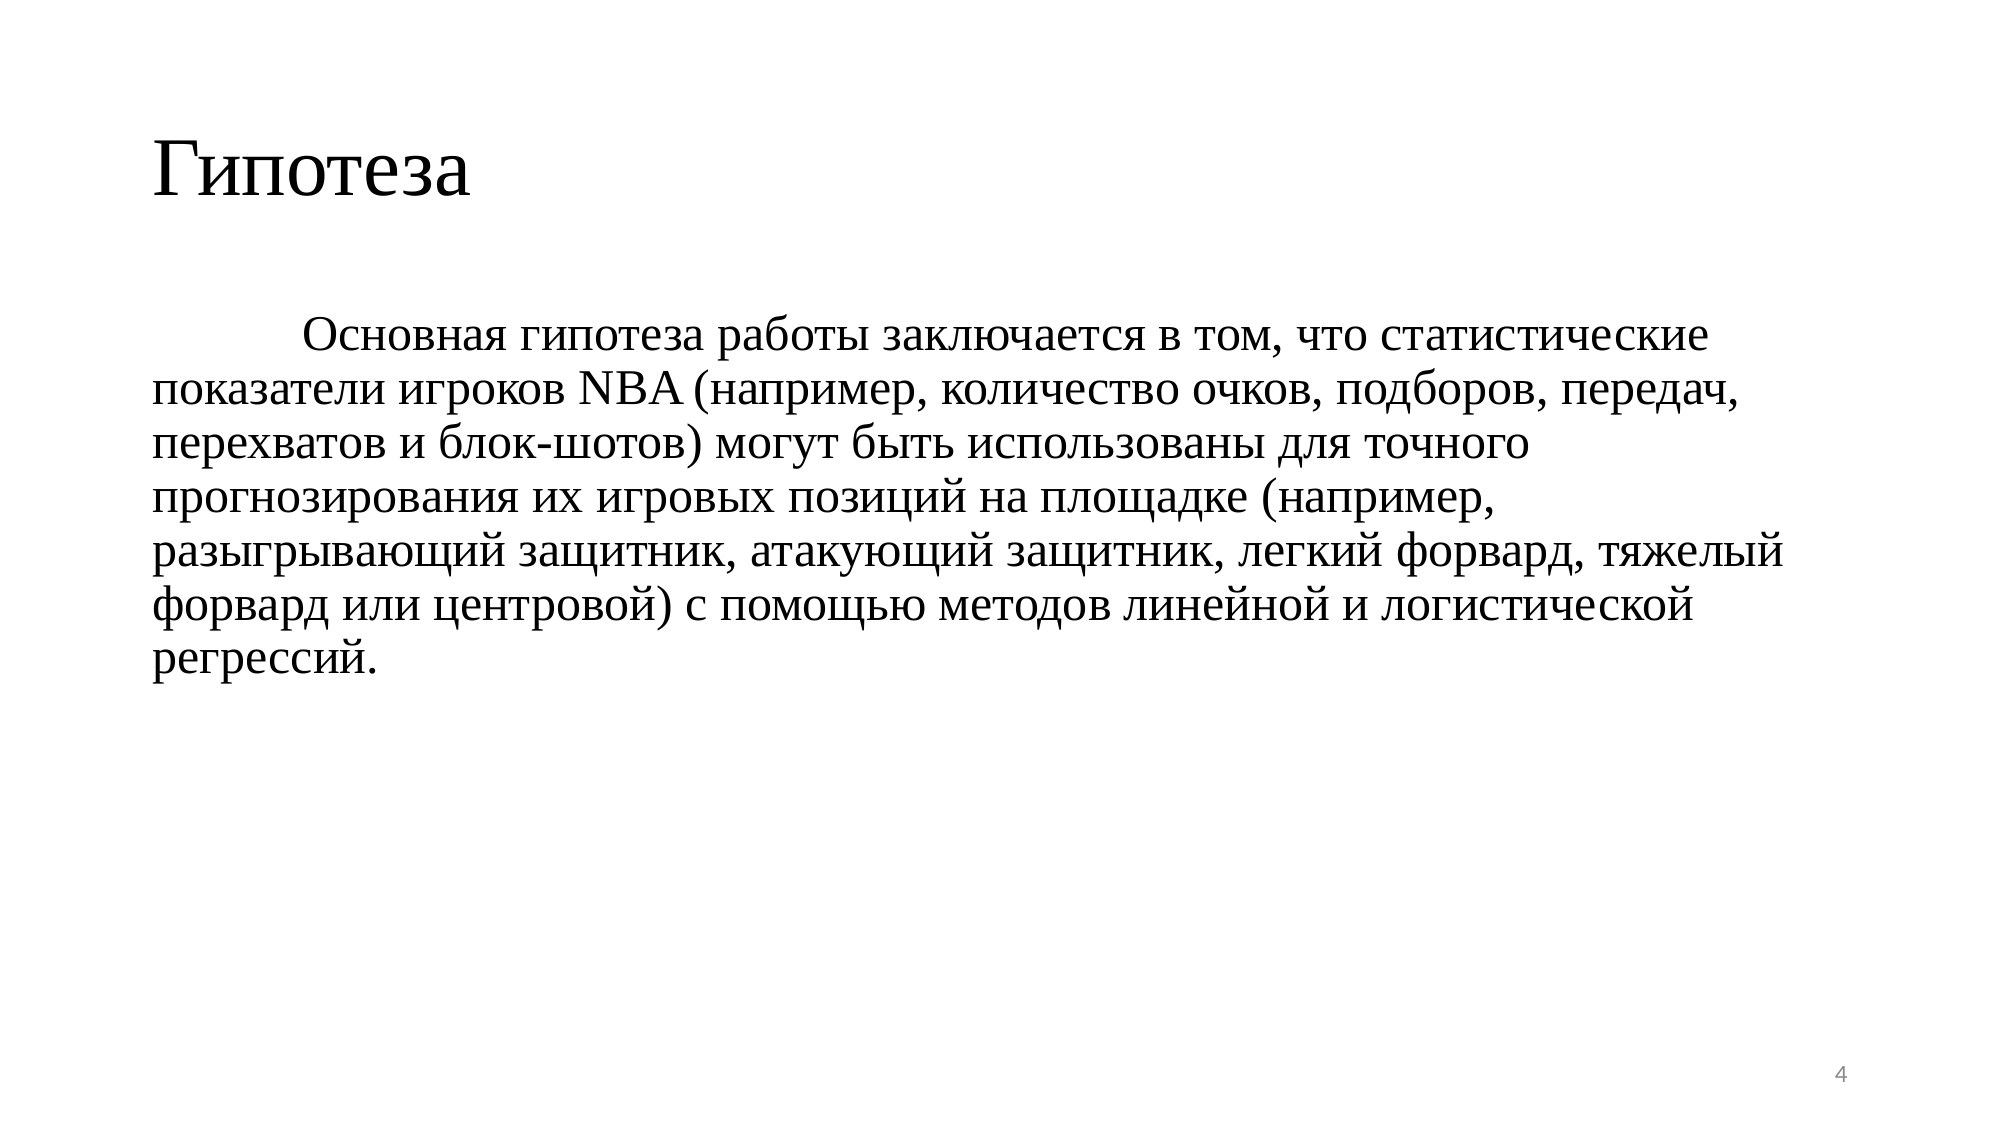

# Гипотеза
	Основная гипотеза работы заключается в том, что статистические показатели игроков NBA (например, количество очков, подборов, передач, перехватов и блок-шотов) могут быть использованы для точного прогнозирования их игровых позиций на площадке (например, разыгрывающий защитник, атакующий защитник, легкий форвард, тяжелый форвард или центровой) с помощью методов линейной и логистической регрессий.
4